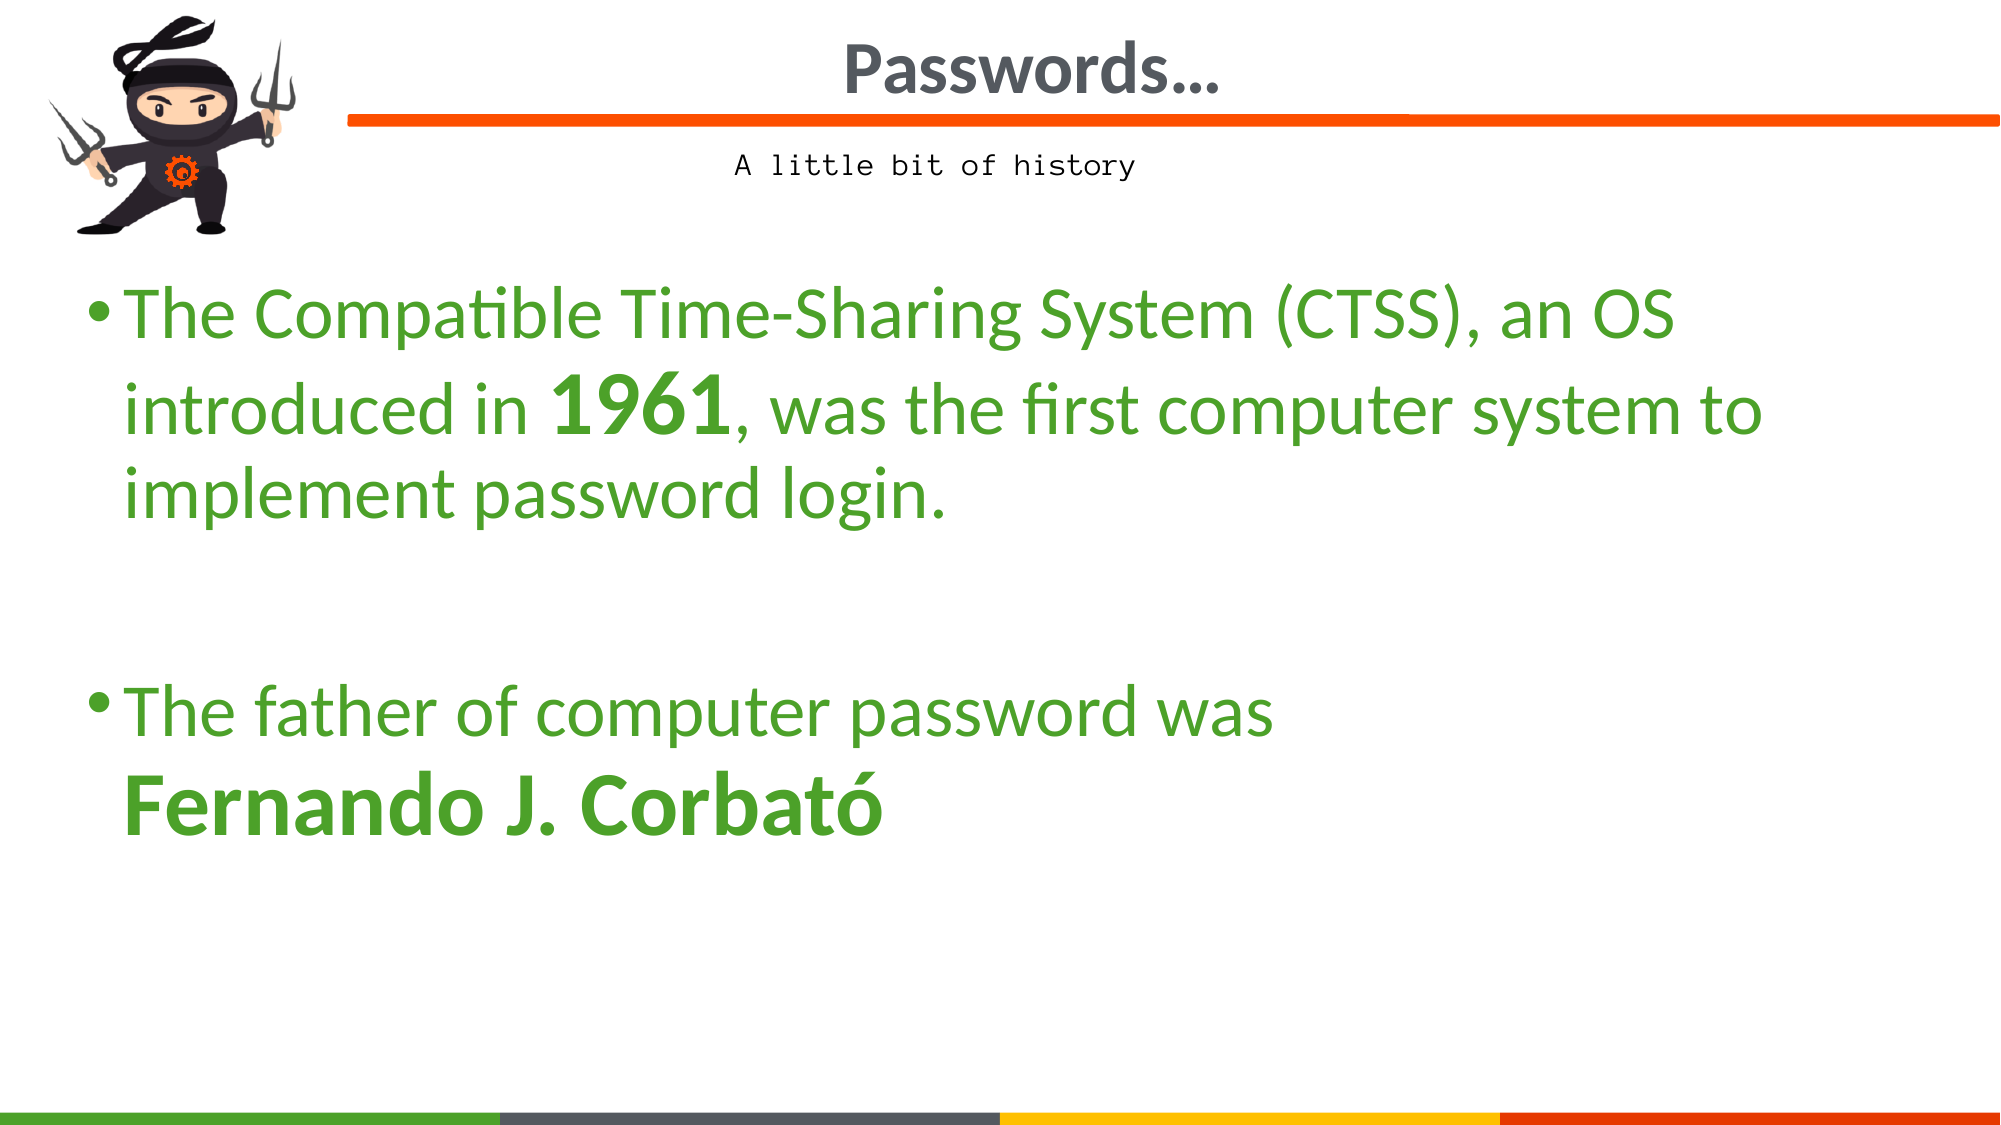

Passwords…
A little bit of history
The Compatible Time-Sharing System (CTSS), an OS introduced in 1961, was the first computer system to implement password login.

The father of computer password was
Fernando J. Corbató